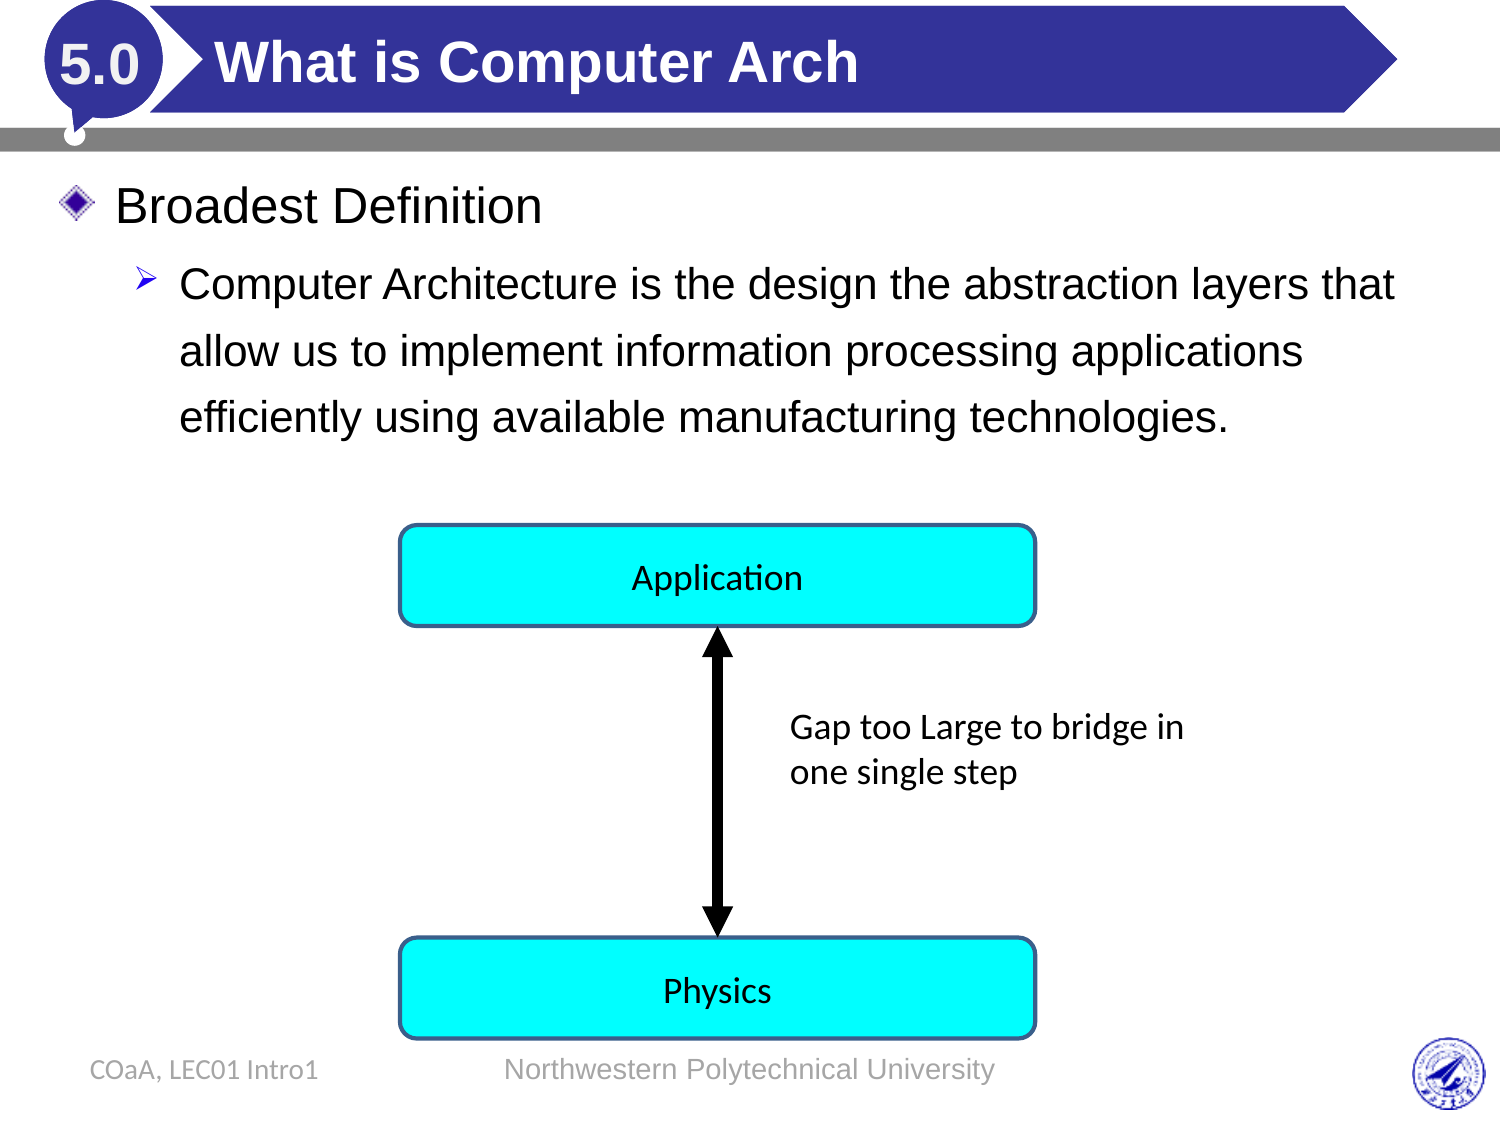

# What is Computer Arch
5.0
Broadest Definition
Computer Architecture is the design the abstraction layers that allow us to implement information processing applications efficiently using available manufacturing technologies.
Application
Gap too Large to bridge in one single step
Physics
COaA, LEC01 Intro1
Northwestern Polytechnical University
48